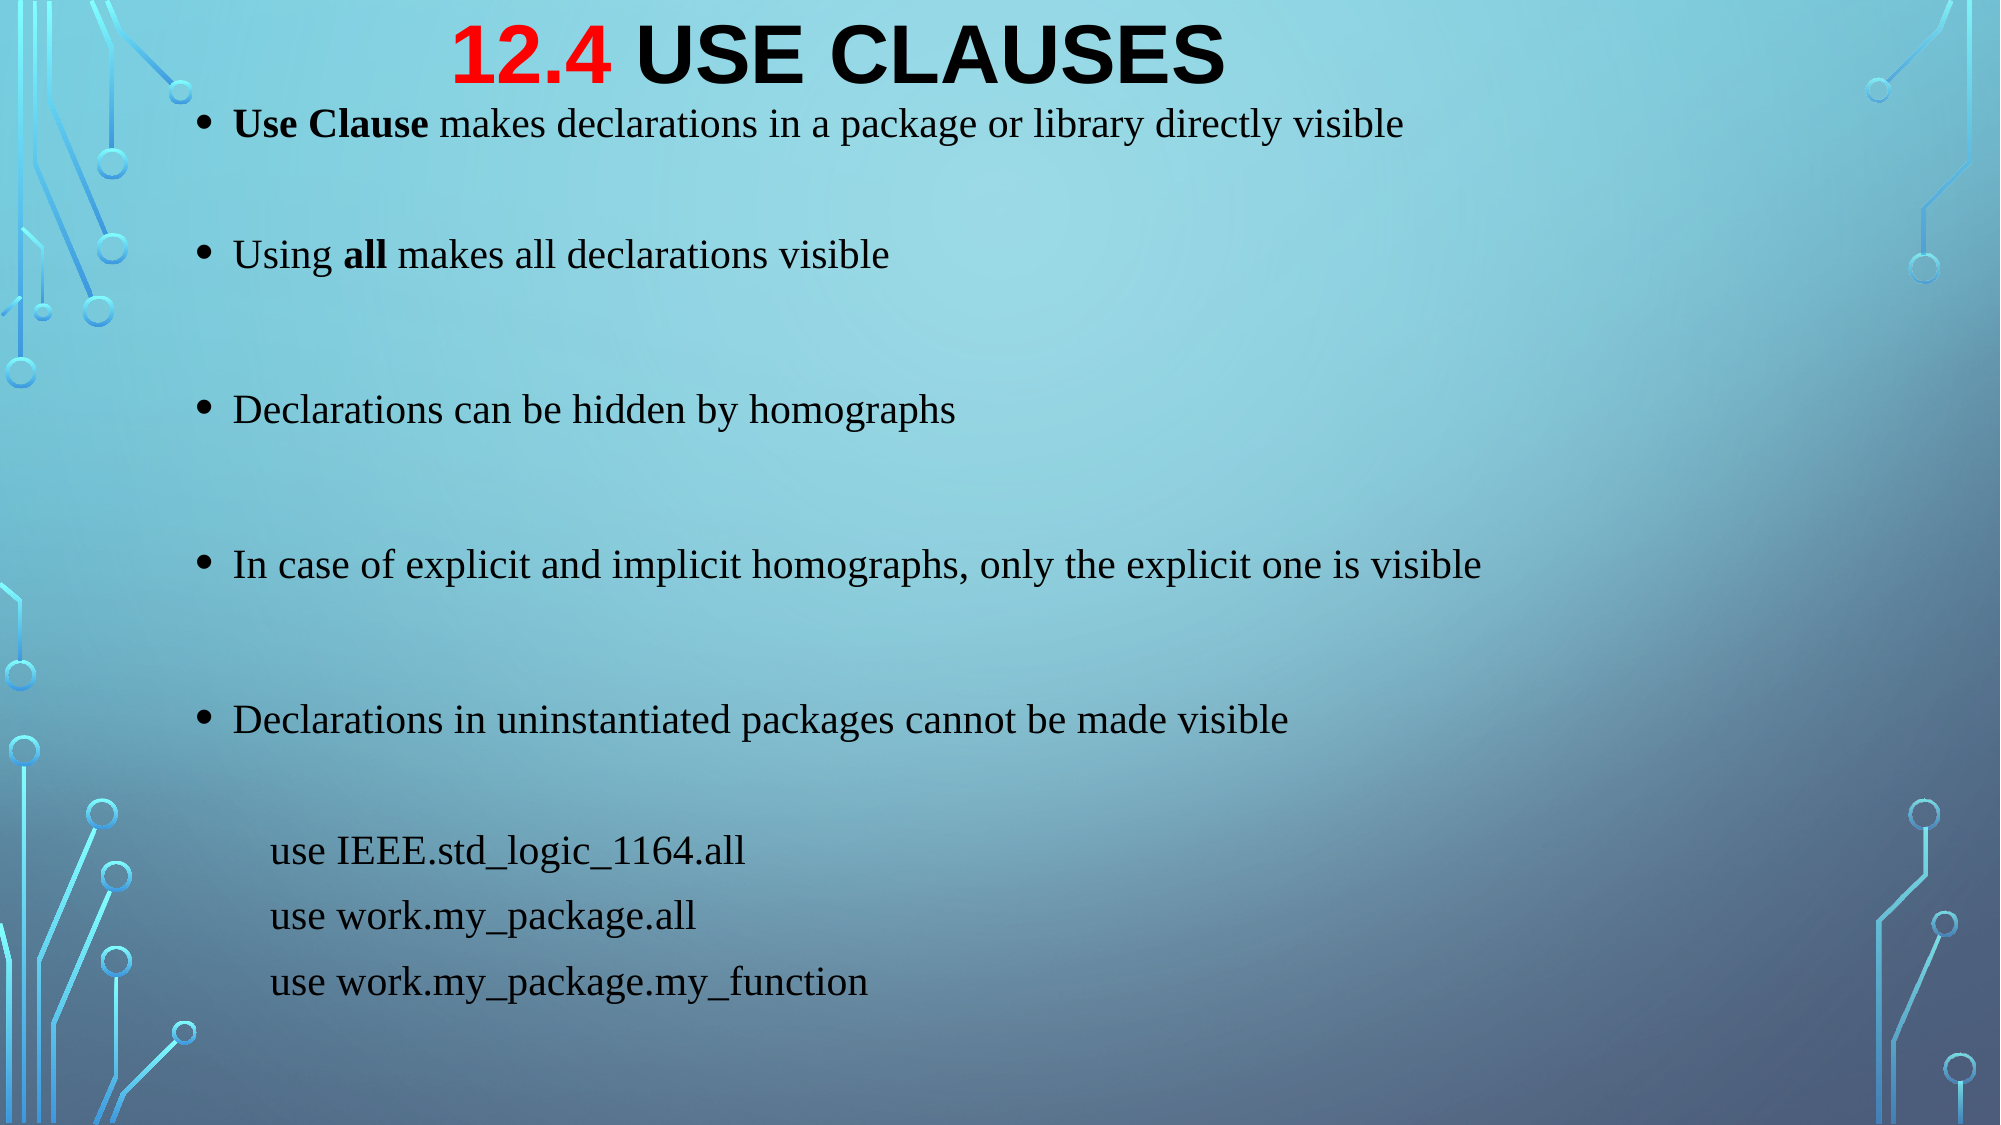

12.4 USE CLAUSES
Use Clause makes declarations in a package or library directly visible

Using all makes all declarations visible

Declarations can be hidden by homographs

In case of explicit and implicit homographs, only the explicit one is visible

Declarations in uninstantiated packages cannot be made visible

use IEEE.std_logic_1164.all
use work.my_package.all
use work.my_package.my_function